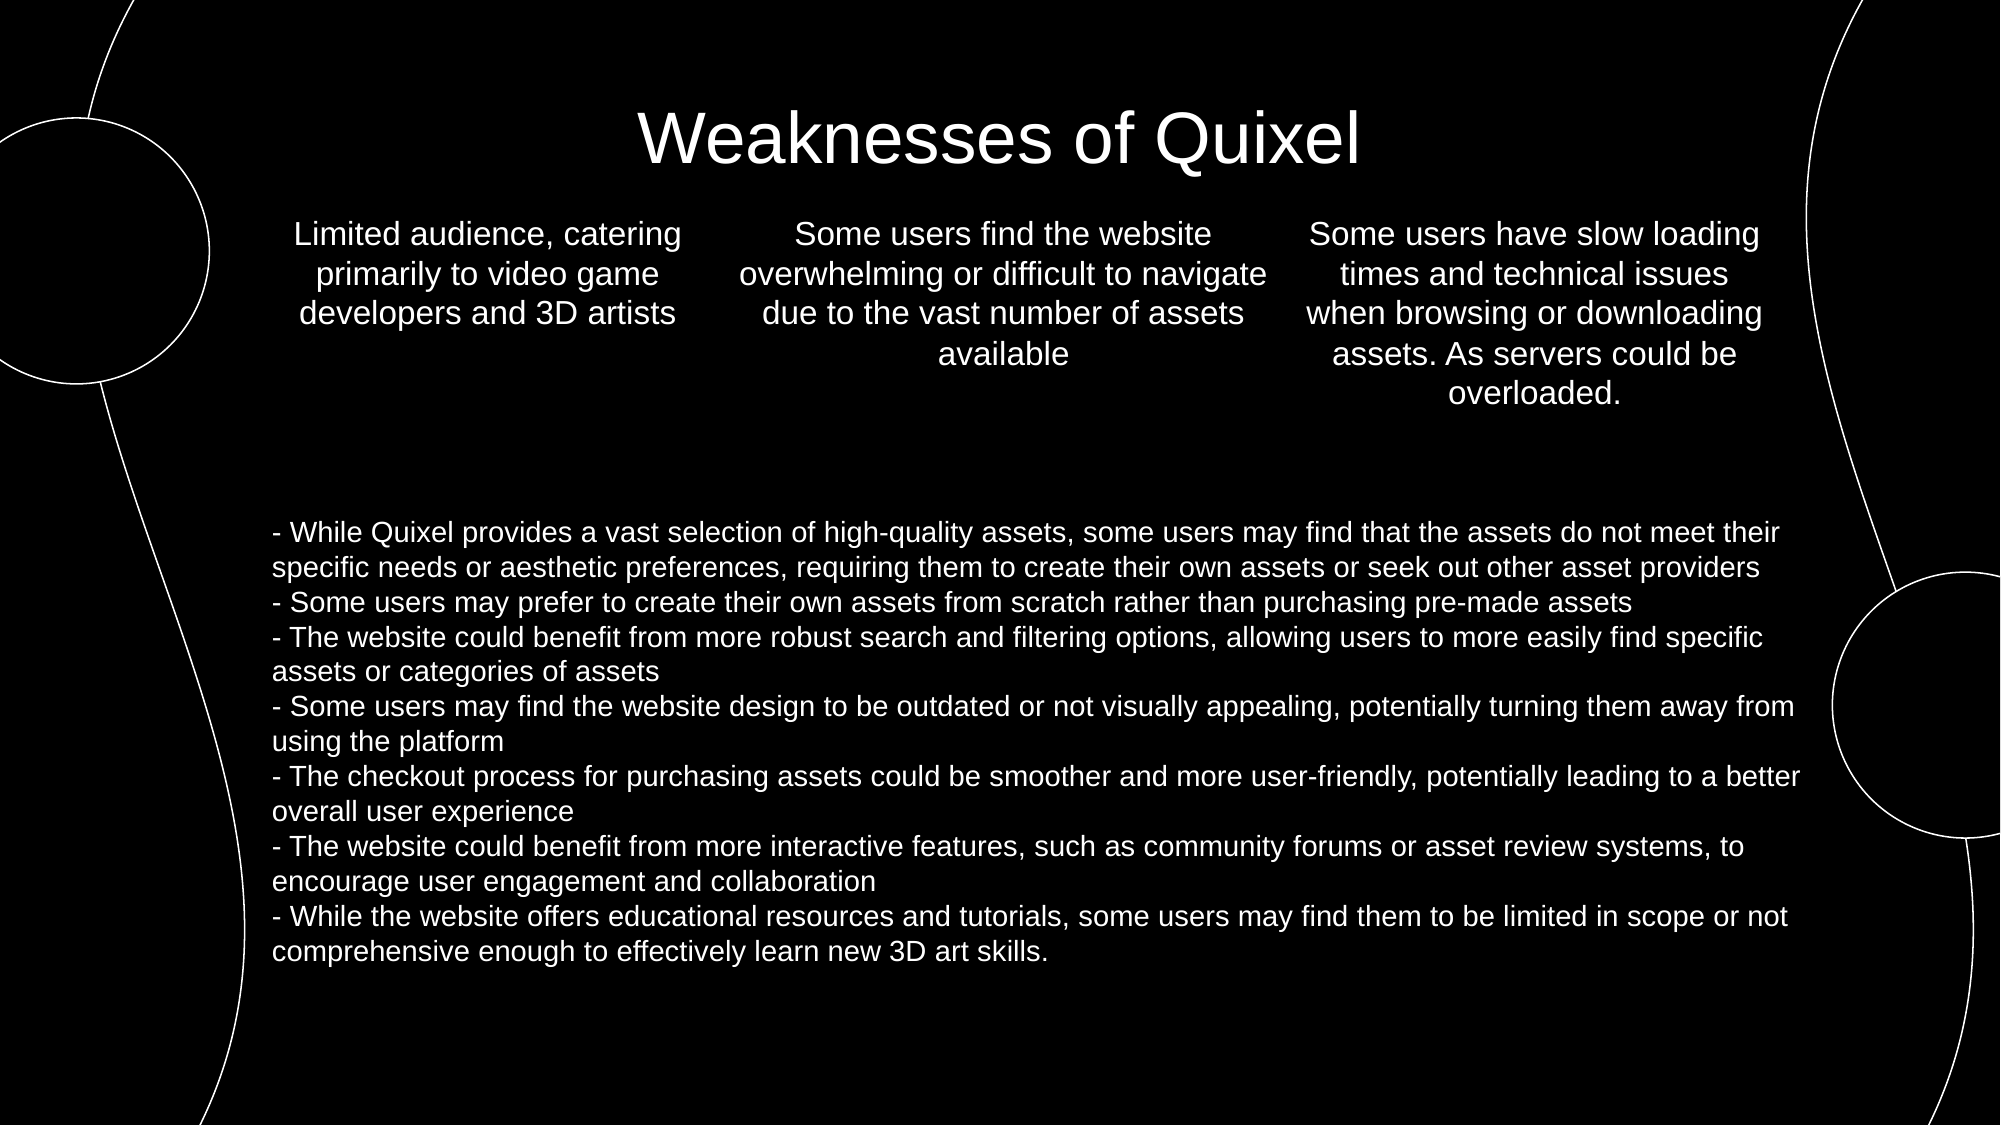

# Weaknesses of Quixel
Limited audience, catering primarily to video game developers and 3D artists
Some users find the website overwhelming or difficult to navigate due to the vast number of assets available
Some users have slow loading times and technical issues when browsing or downloading assets. As servers could be overloaded.
- While Quixel provides a vast selection of high-quality assets, some users may find that the assets do not meet their specific needs or aesthetic preferences, requiring them to create their own assets or seek out other asset providers
- Some users may prefer to create their own assets from scratch rather than purchasing pre-made assets
- The website could benefit from more robust search and filtering options, allowing users to more easily find specific assets or categories of assets
- Some users may find the website design to be outdated or not visually appealing, potentially turning them away from using the platform
- The checkout process for purchasing assets could be smoother and more user-friendly, potentially leading to a better overall user experience
- The website could benefit from more interactive features, such as community forums or asset review systems, to encourage user engagement and collaboration
- While the website offers educational resources and tutorials, some users may find them to be limited in scope or not comprehensive enough to effectively learn new 3D art skills.